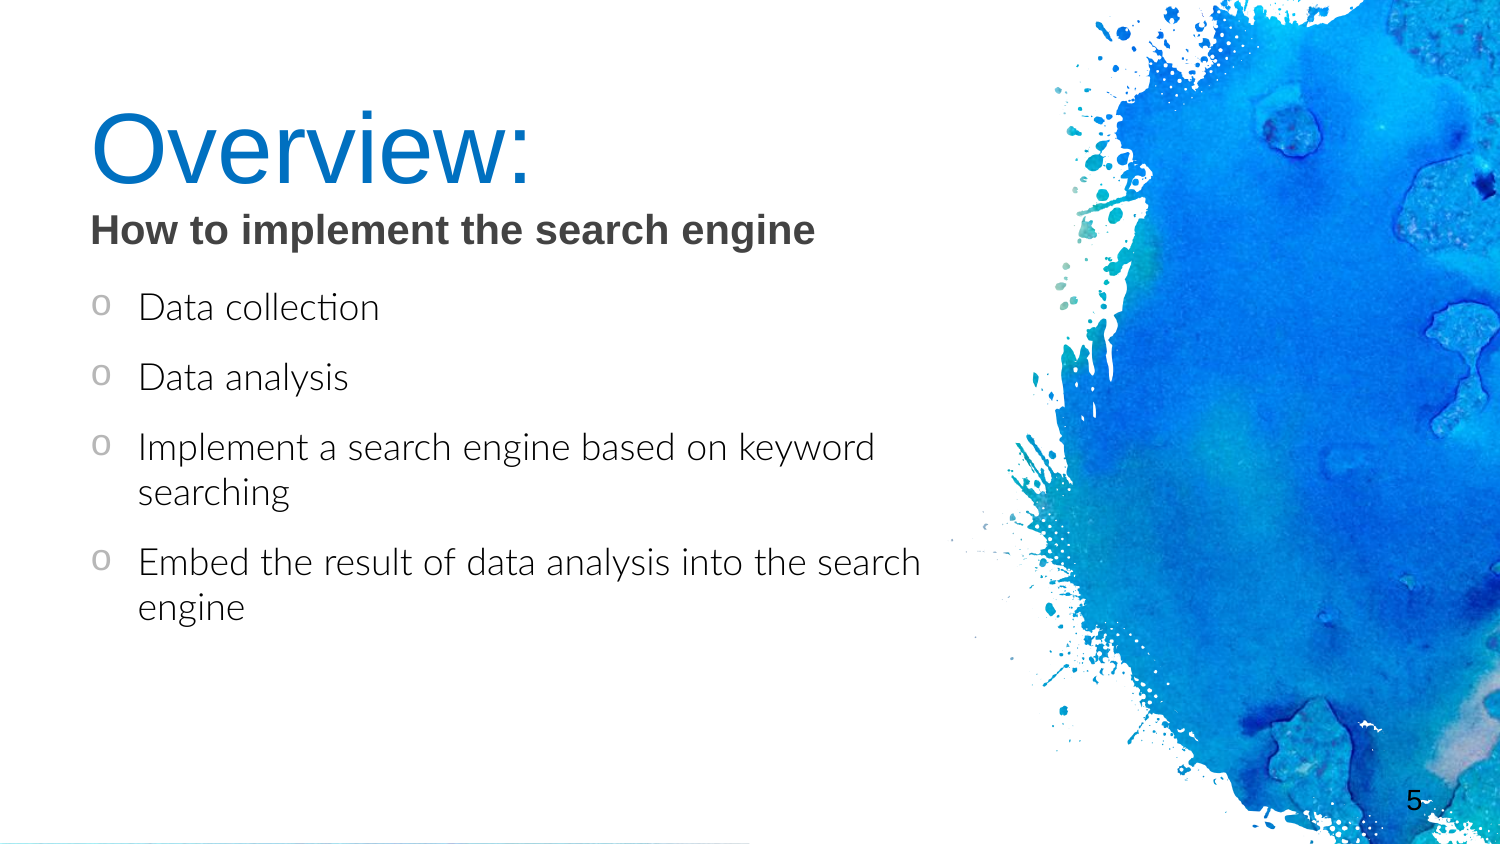

Overview:
How to implement the search engine
Data collection
Data analysis
Implement a search engine based on keyword searching
Embed the result of data analysis into the search engine
5